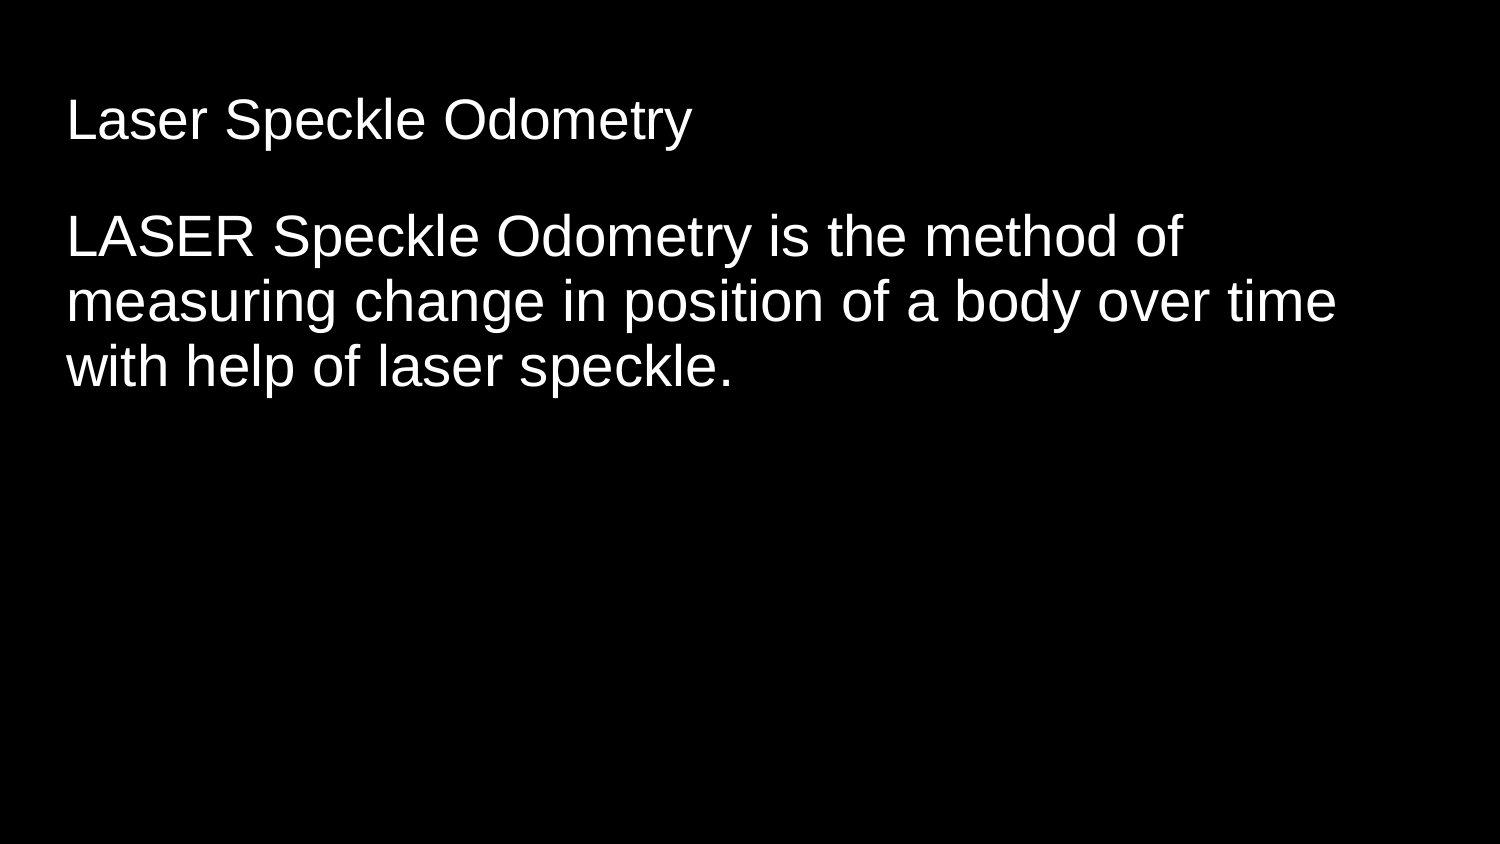

# Laser Speckle Odometry
LASER Speckle Odometry is the method of measuring change in position of a body over time with help of laser speckle.